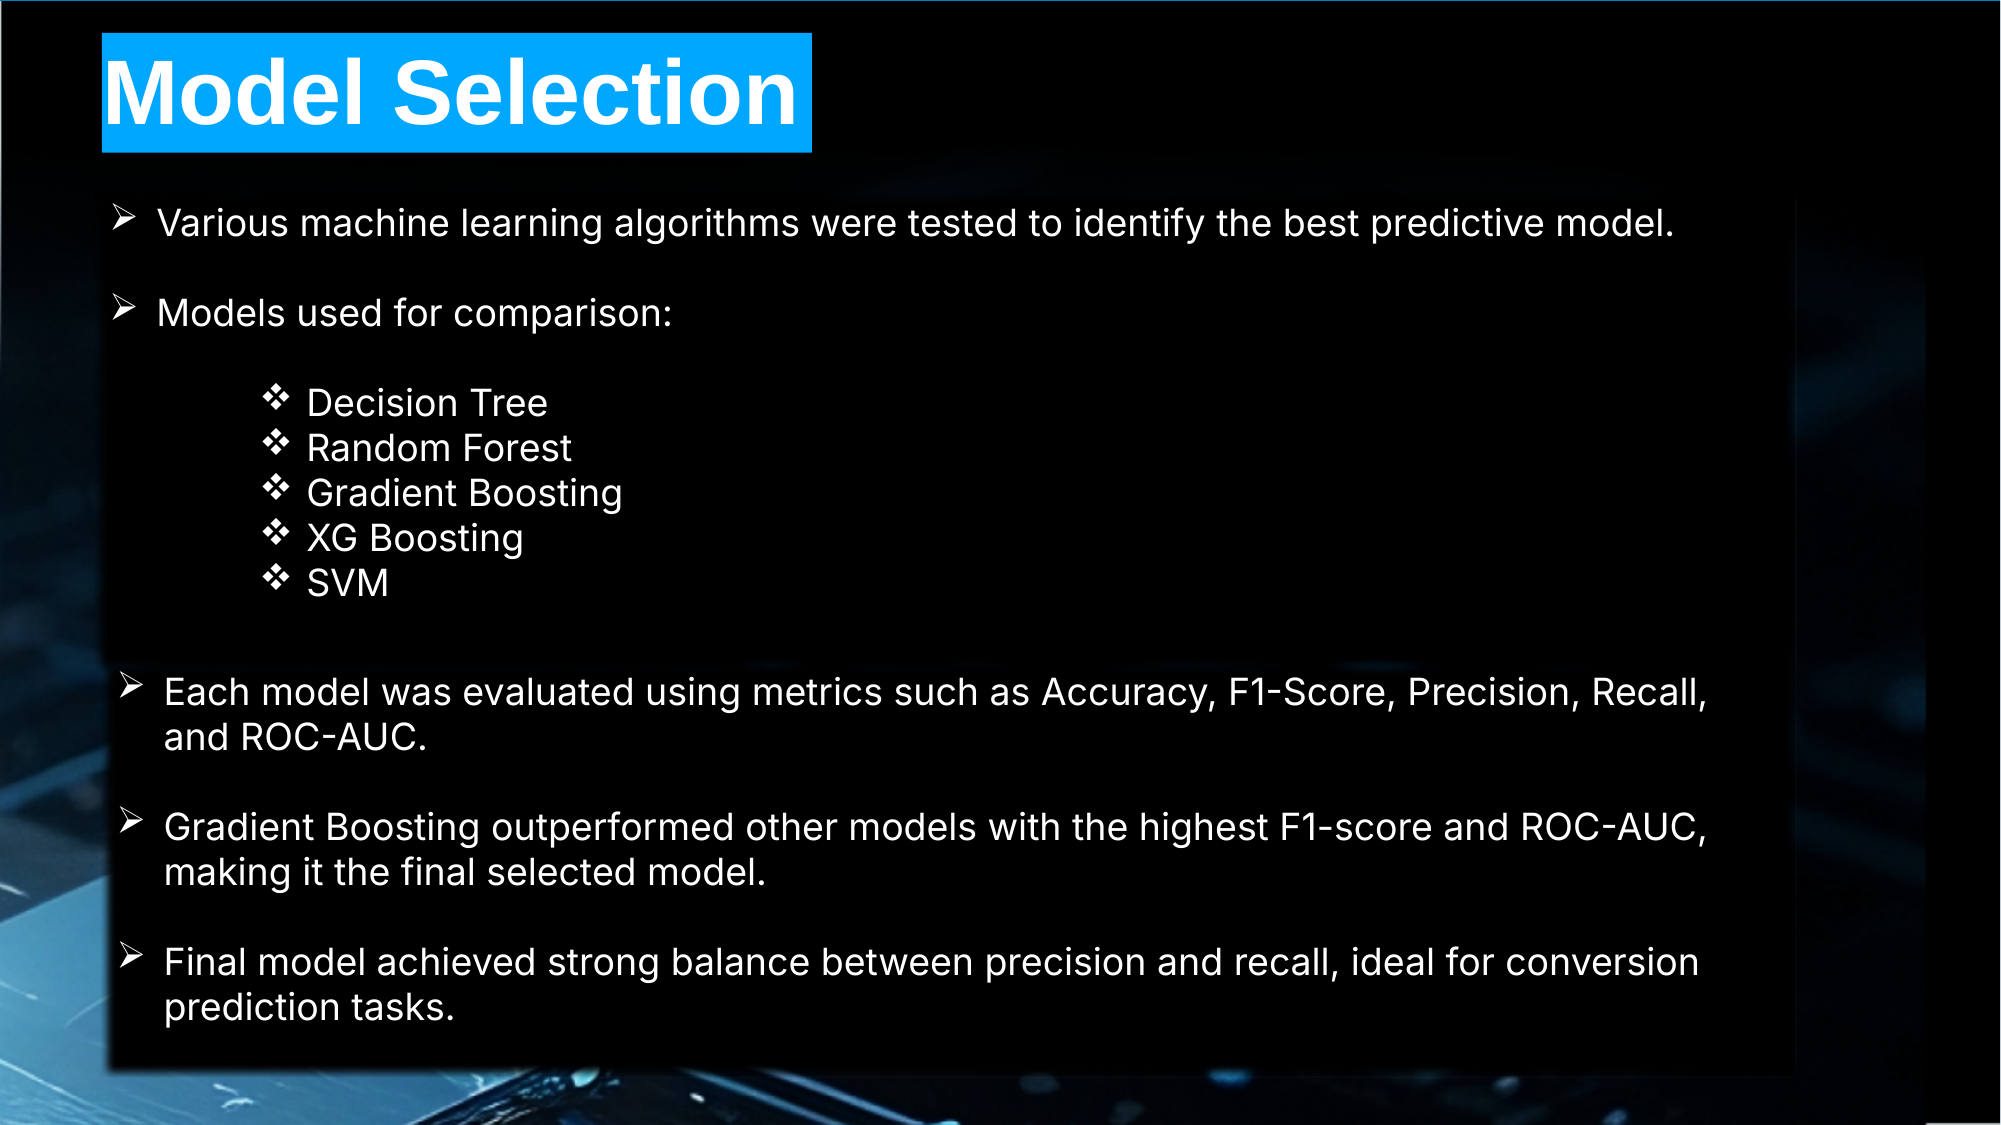

# Model Selection
Various machine learning algorithms were tested to identify the best predictive model.

Models used for comparison:

Decision Tree
Random Forest
Gradient Boosting
XG Boosting
SVM

Each model was evaluated using metrics such as Accuracy, F1-Score, Precision, Recall, and ROC-AUC.

Gradient Boosting outperformed other models with the highest F1-score and ROC-AUC, making it the final selected model.

Final model achieved strong balance between precision and recall, ideal for conversion prediction tasks.